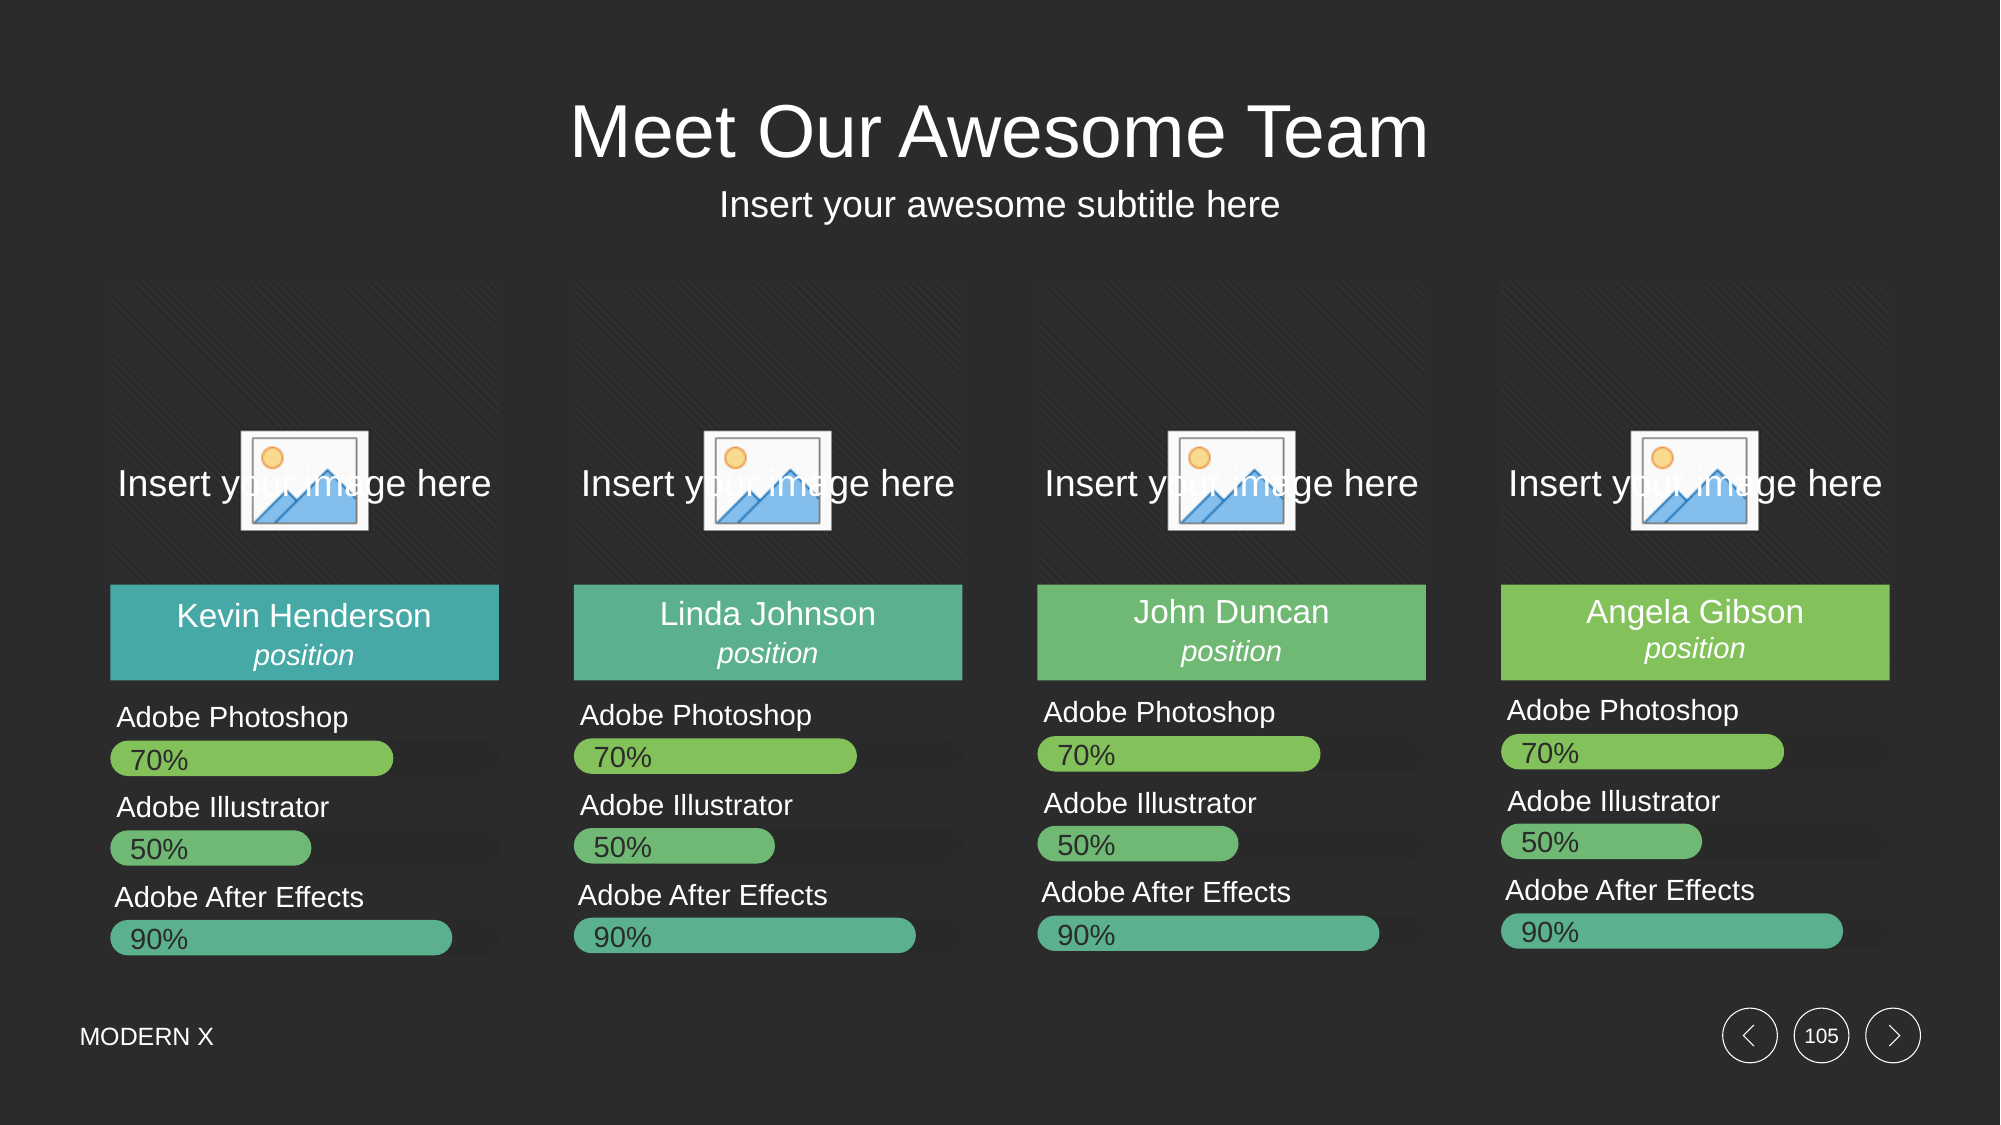

# Meet Our Awesome Team
Insert your awesome subtitle here

John Duncan
Angela Gibson

Linda Johnson
Kevin Henderson
position
position
position
position
Adobe Photoshop
Adobe Photoshop
Adobe Photoshop
Adobe Photoshop

70%

70%

70%

70%
Adobe Illustrator
Adobe Illustrator
Adobe Illustrator
Adobe Illustrator

50%

50%

50%

50%
Adobe After Effects
Adobe After Effects
Adobe After Effects
Adobe After Effects

90%

90%

90%

90%